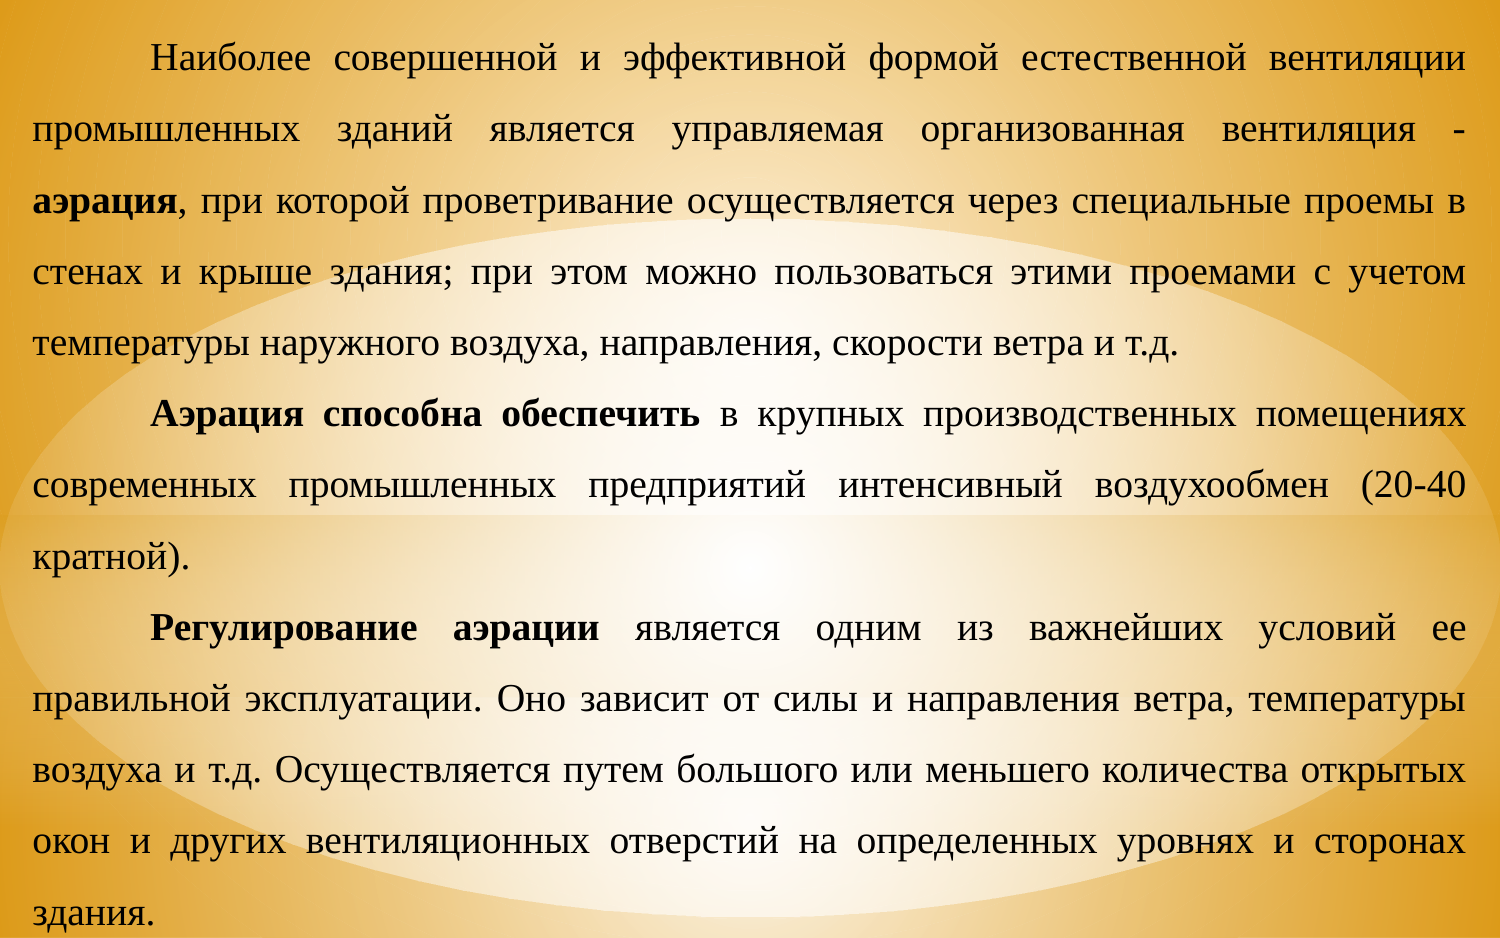

Наиболее совершенной и эффективной формой естественной вентиляции промышленных зданий является управляемая организованная вентиляция - аэрация, при которой проветривание осуществляется через специальные проемы в стенах и крыше здания; при этом можно пользоваться этими проемами с учетом температуры наружного воздуха, направления, скорости ветра и т.д.
Аэрация способна обеспечить в крупных производственных помещениях современных промышленных предприятий интенсивный воздухообмен (20-40 кратной).
Регулирование аэрации является одним из важнейших условий ее правильной эксплуатации. Оно зависит от силы и направления ветра, температуры воздуха и т.д. Осуществляется путем большого или меньшего количества открытых окон и других вентиляционных отверстий на определенных уровнях и сторонах здания.